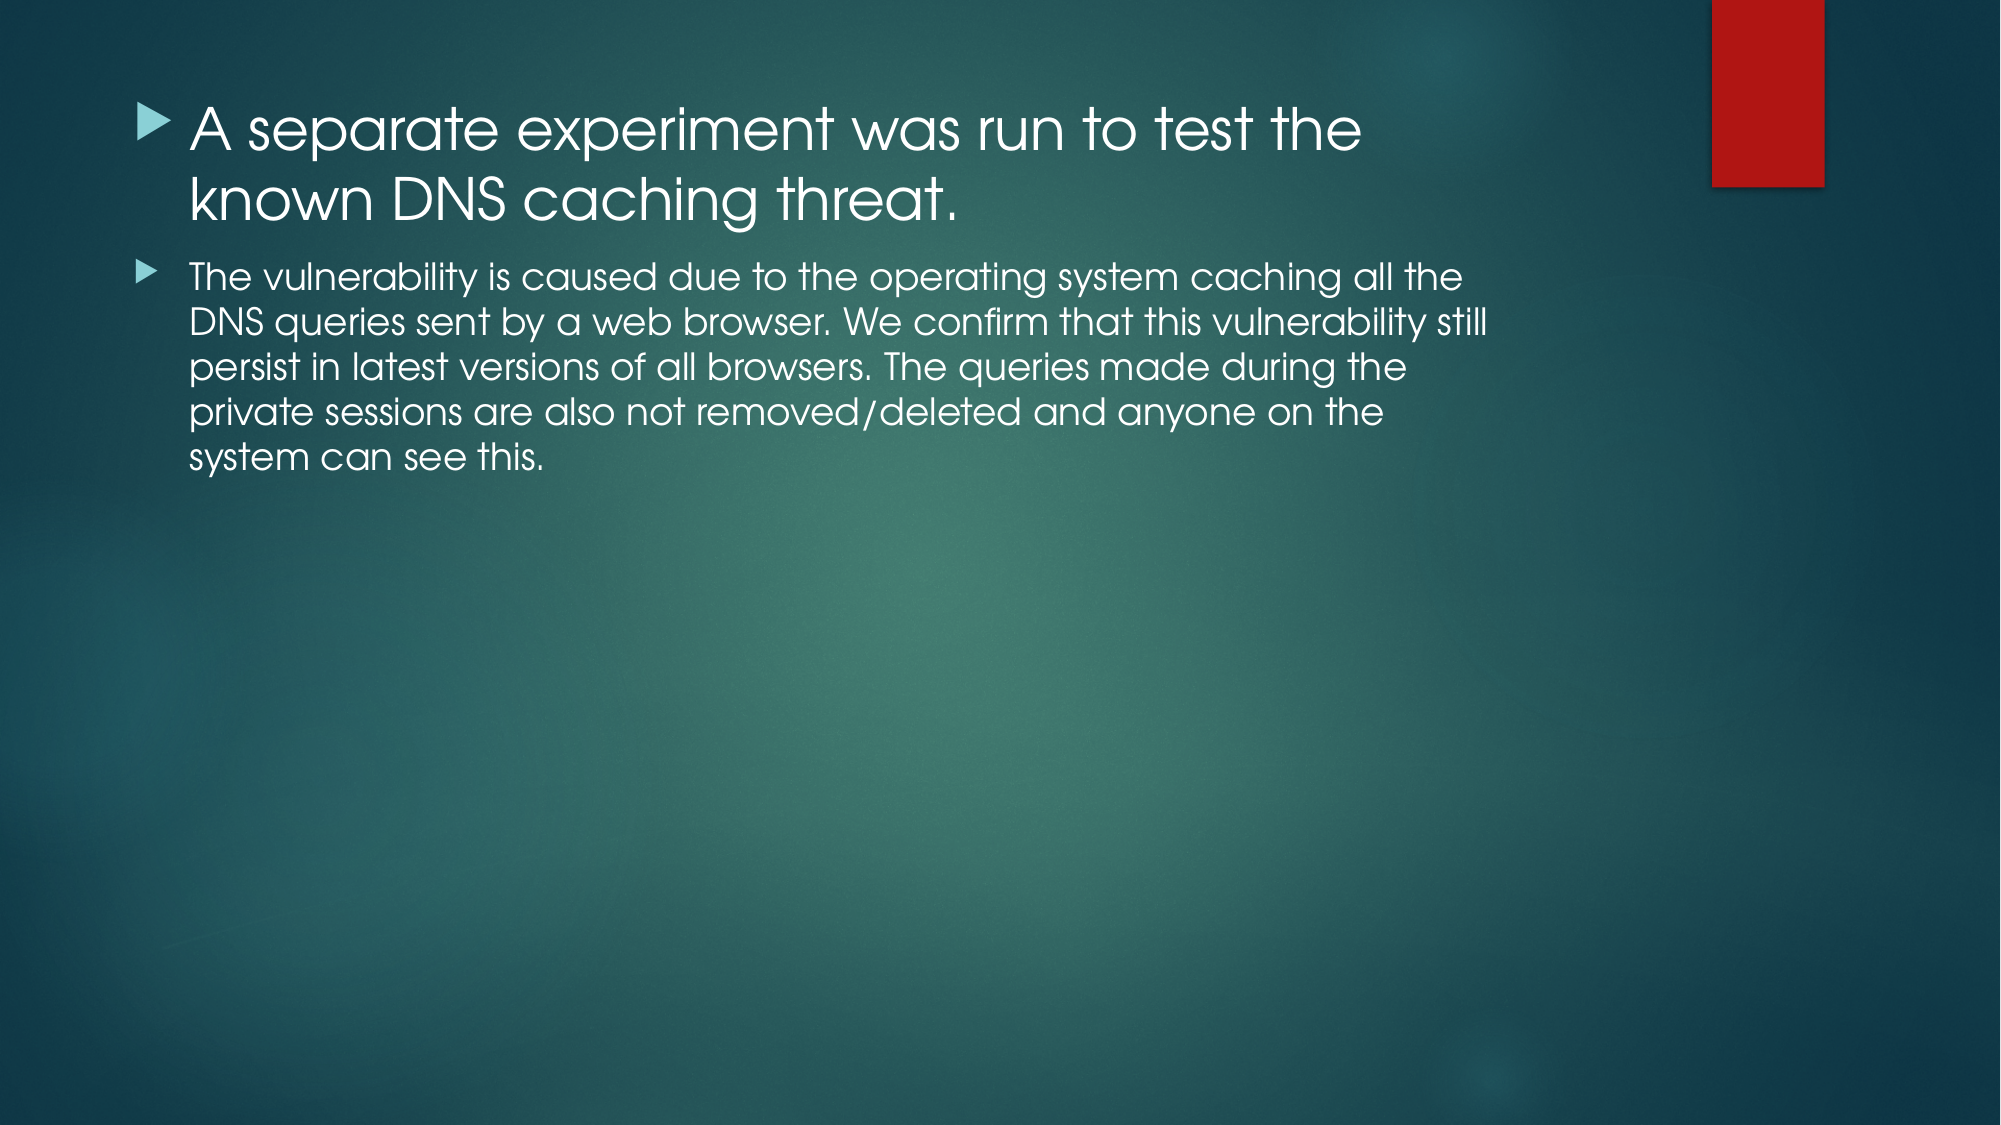

A separate experiment was run to test the known DNS caching threat.
The vulnerability is caused due to the operating system caching all the DNS queries sent by a web browser. We confirm that this vulnerability still persist in latest versions of all browsers. The queries made during the private sessions are also not removed/deleted and anyone on the system can see this.